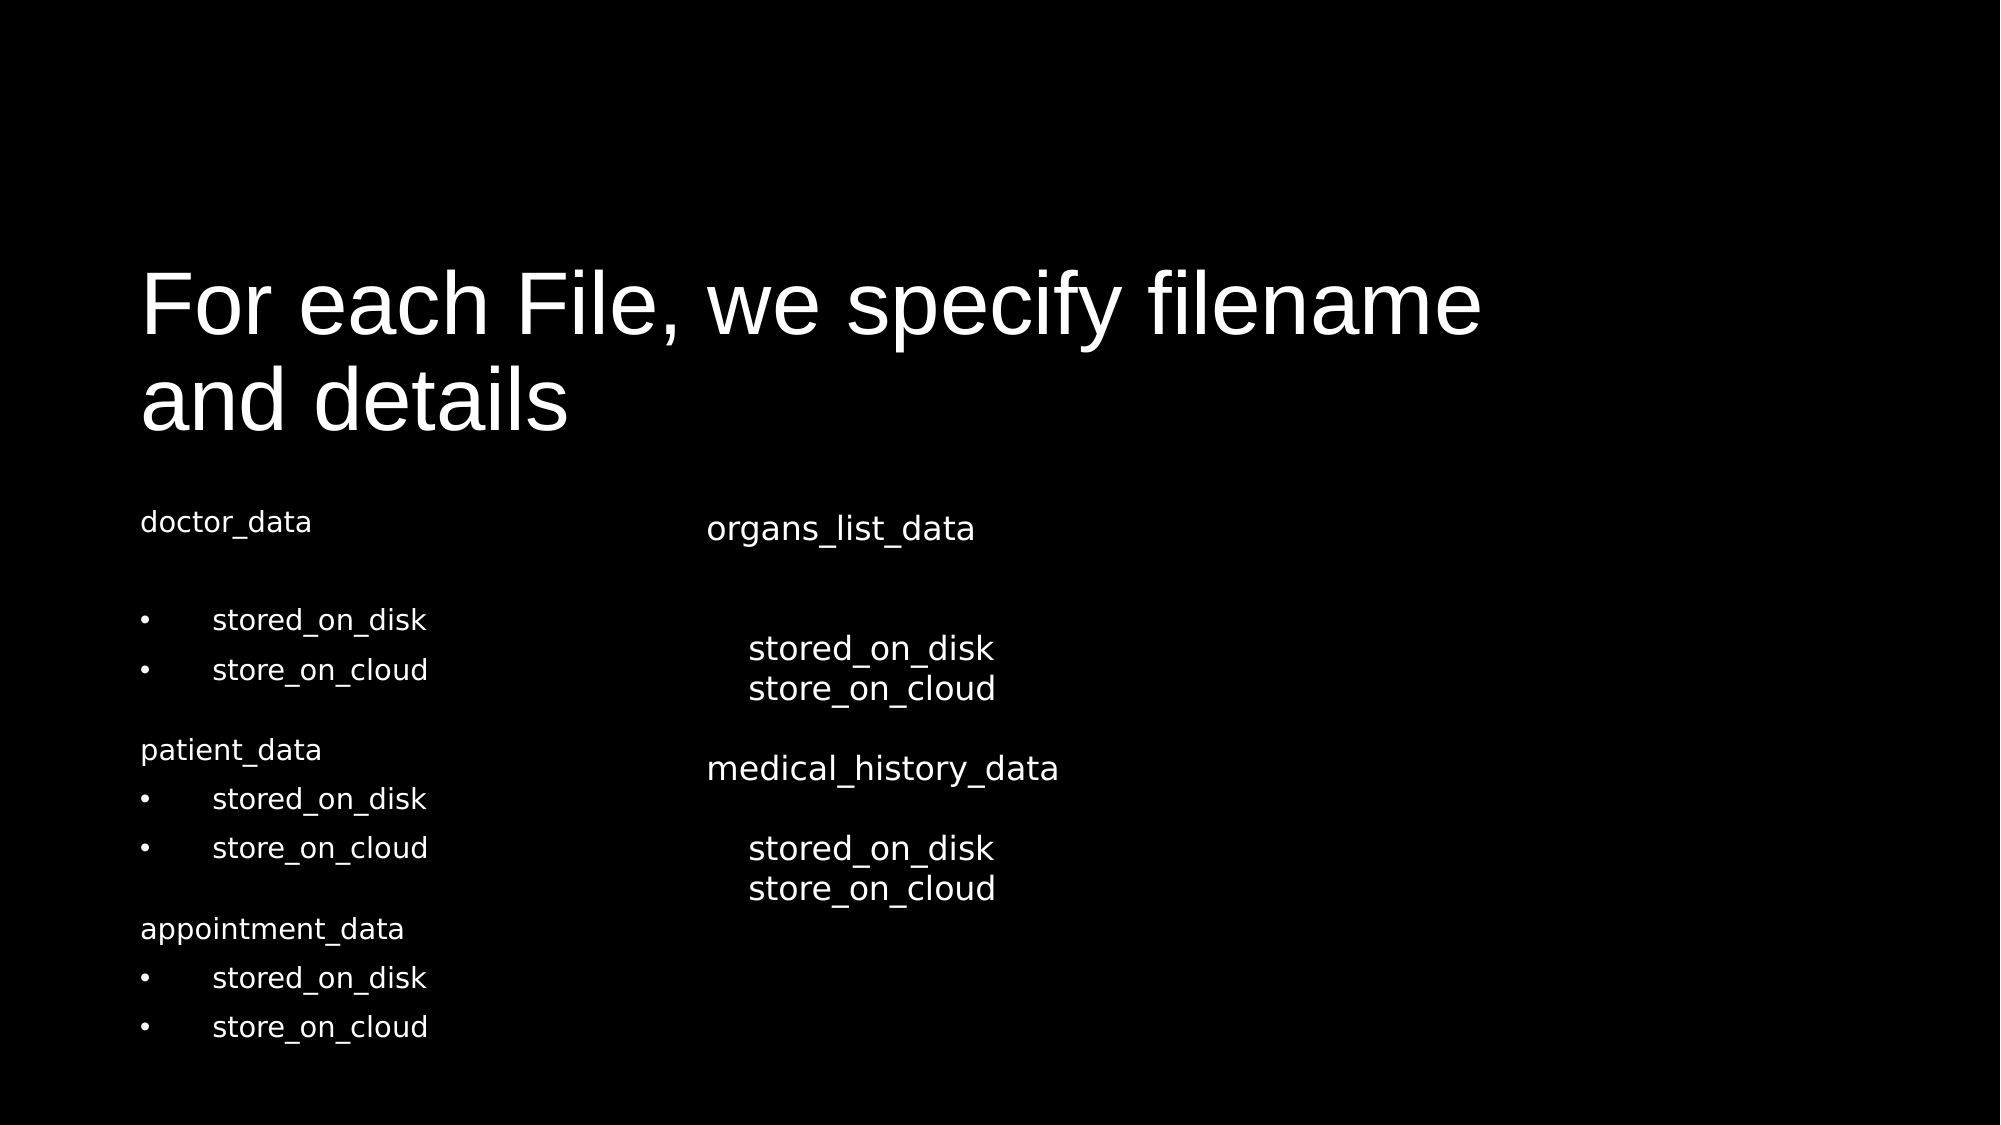

# For each File, we specify filename and details
doctor_data

    stored_on_disk
    store_on_cloud
patient_data
    stored_on_disk
    store_on_cloud
appointment_data
    stored_on_disk
    store_on_cloud

organs_list_data

    stored_on_disk
    store_on_cloud

medical_history_data

    stored_on_disk
    store_on_cloud